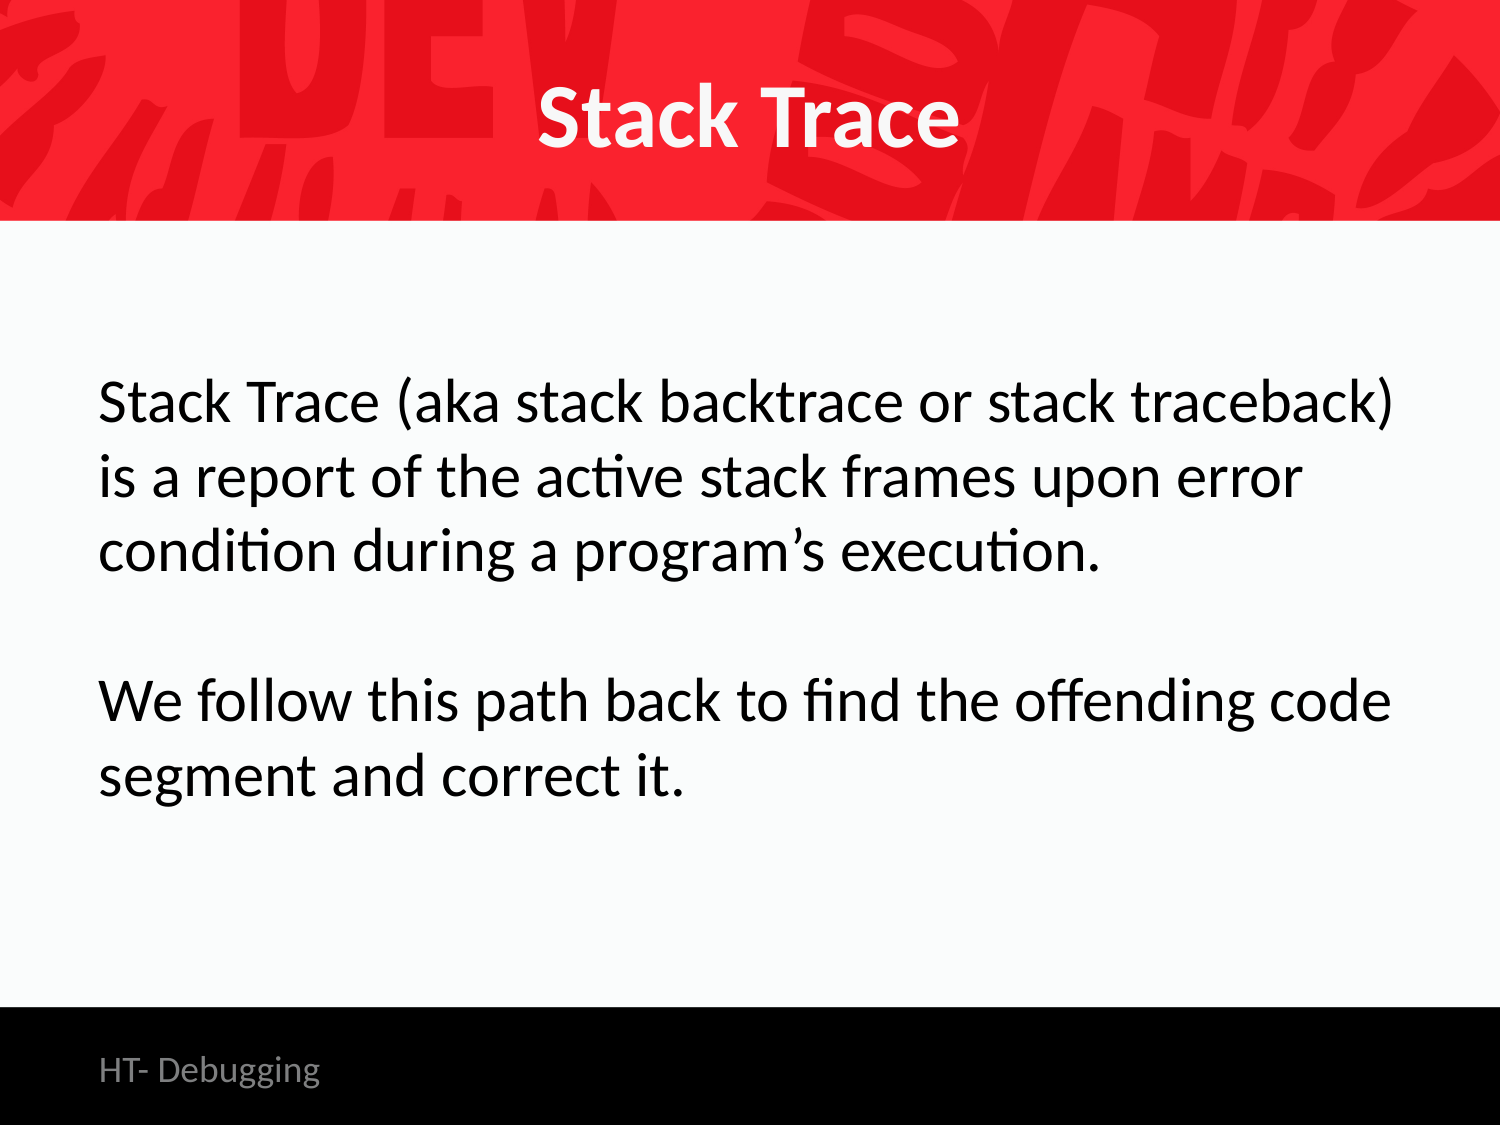

# Stack Trace
Stack Trace (aka stack backtrace or stack traceback) is a report of the active stack frames upon error condition during a program’s execution.

We follow this path back to find the offending code segment and correct it.
HT- Debugging